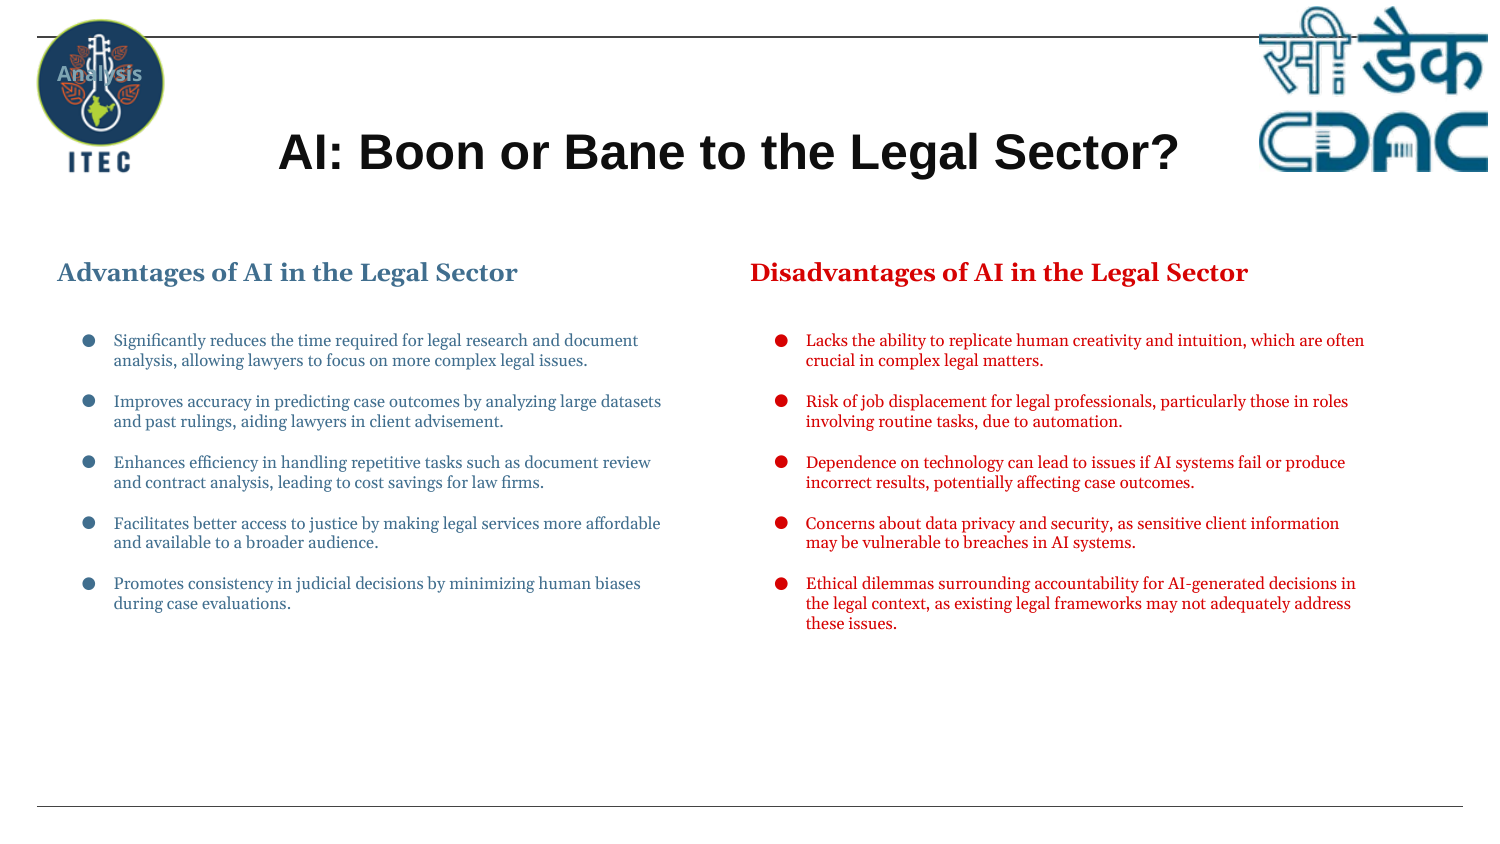

Analysis
# AI: Boon or Bane to the Legal Sector?
Advantages of AI in the Legal Sector
Disadvantages of AI in the Legal Sector
Significantly reduces the time required for legal research and document analysis, allowing lawyers to focus on more complex legal issues.
Improves accuracy in predicting case outcomes by analyzing large datasets and past rulings, aiding lawyers in client advisement.
Enhances efficiency in handling repetitive tasks such as document review and contract analysis, leading to cost savings for law firms.
Facilitates better access to justice by making legal services more affordable and available to a broader audience.
Promotes consistency in judicial decisions by minimizing human biases during case evaluations.
Lacks the ability to replicate human creativity and intuition, which are often crucial in complex legal matters.
Risk of job displacement for legal professionals, particularly those in roles involving routine tasks, due to automation.
Dependence on technology can lead to issues if AI systems fail or produce incorrect results, potentially affecting case outcomes.
Concerns about data privacy and security, as sensitive client information may be vulnerable to breaches in AI systems.
Ethical dilemmas surrounding accountability for AI-generated decisions in the legal context, as existing legal frameworks may not adequately address these issues.